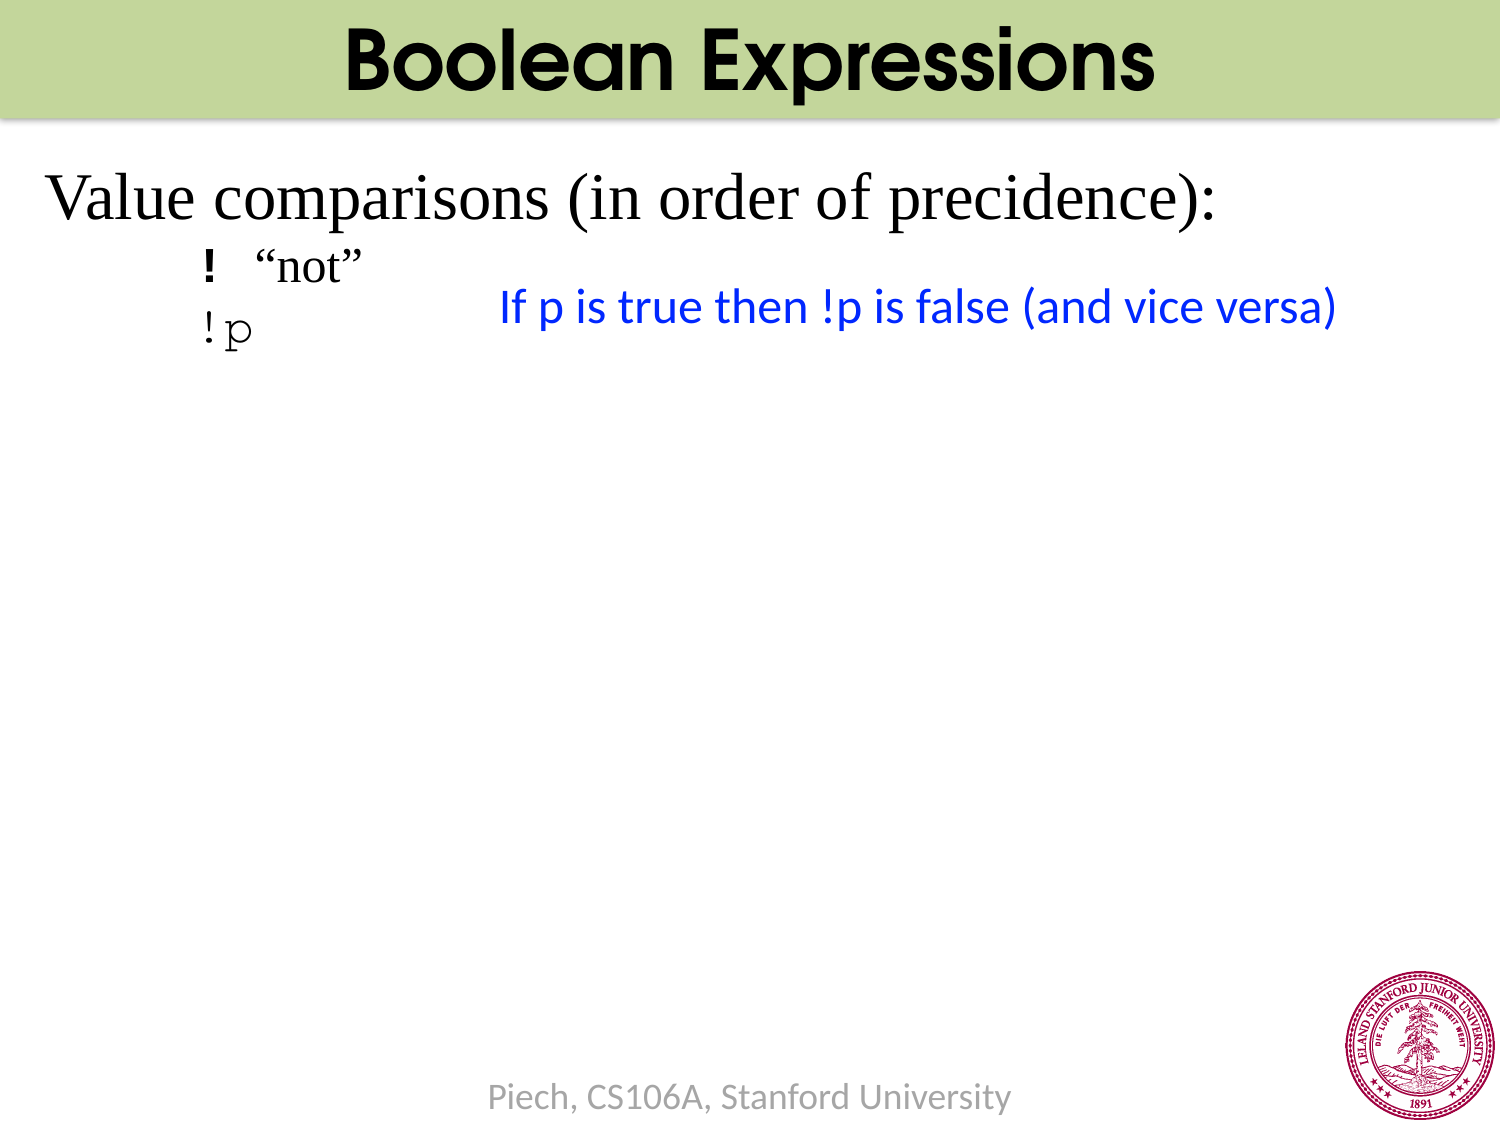

Boolean Expressions

Value comparisons (in order of precidence):
	! “not”
	!p

If p is true then !p is false (and vice versa)